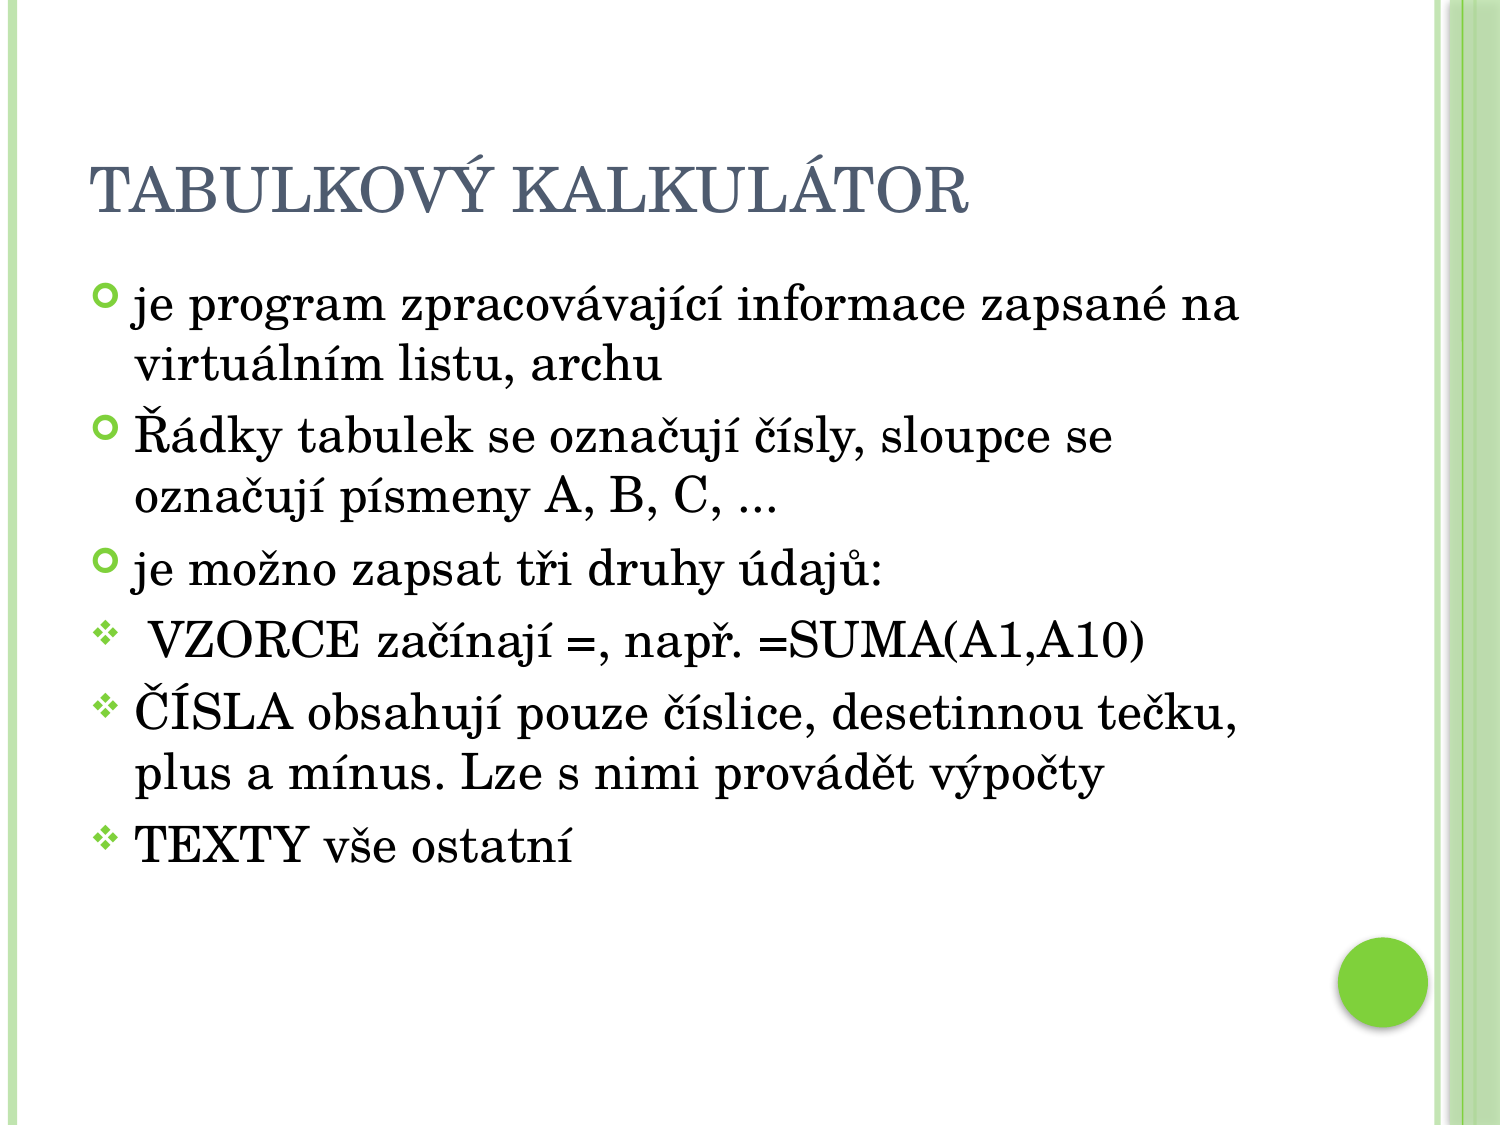

# Tabulkový kalkulátor
je program zpracovávající informace zapsané na virtuálním listu, archu
Řádky tabulek se označují čísly, sloupce se označují písmeny A, B, C, ...
je možno zapsat tři druhy údajů:
 VZORCE začínají =, např. =SUMA(A1,A10)
ČÍSLA obsahují pouze číslice, desetinnou tečku, plus a mínus. Lze s nimi provádět výpočty
TEXTY vše ostatní